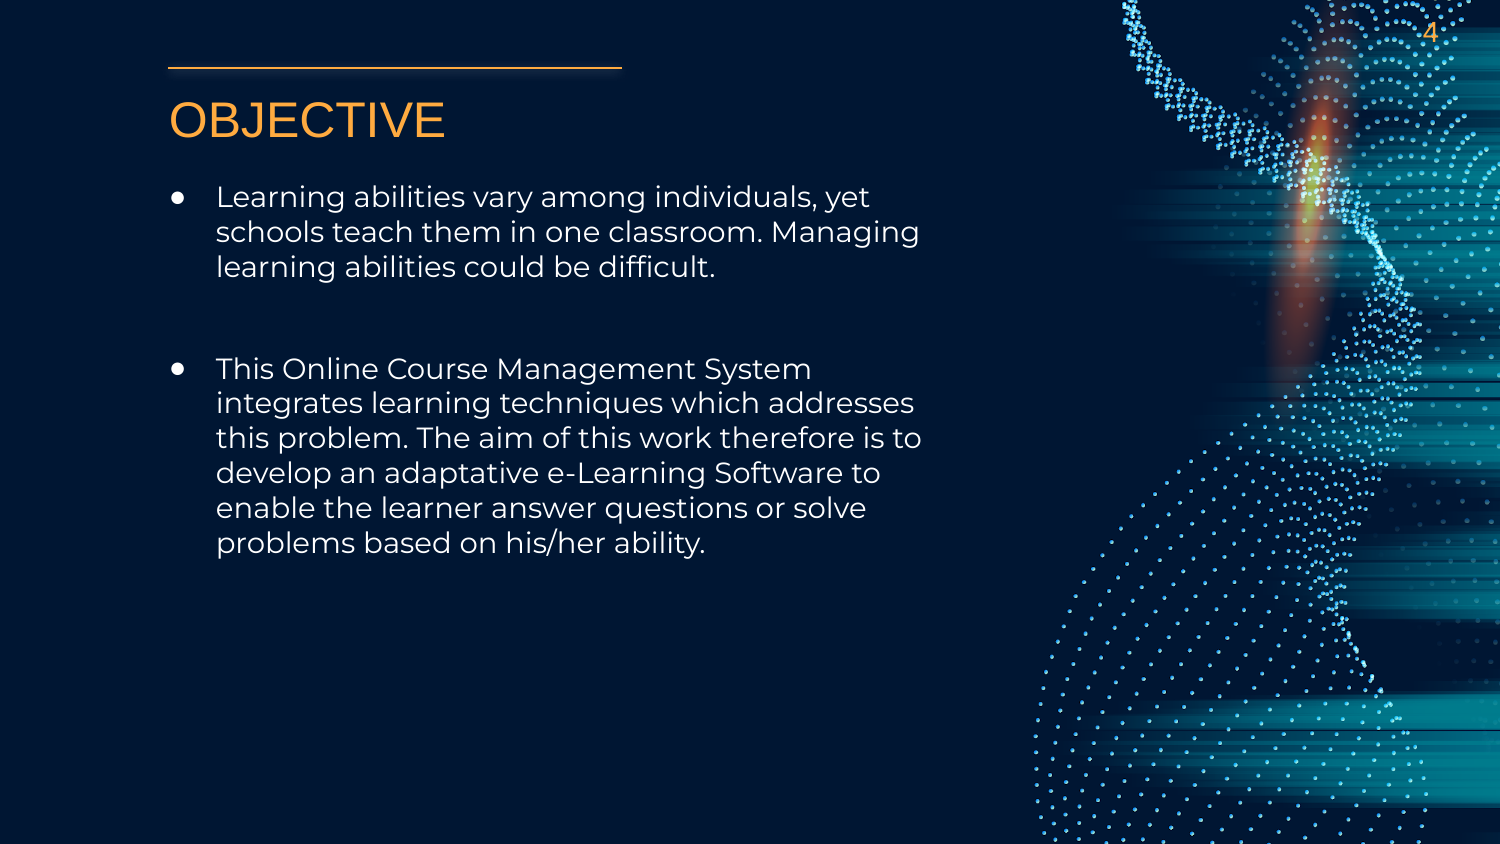

4
# OBJECTIVE
Learning abilities vary among individuals, yet schools teach them in one classroom. Managing learning abilities could be difficult.
This Online Course Management System integrates learning techniques which addresses this problem. The aim of this work therefore is to develop an adaptative e-Learning Software to enable the learner answer questions or solve problems based on his/her ability.